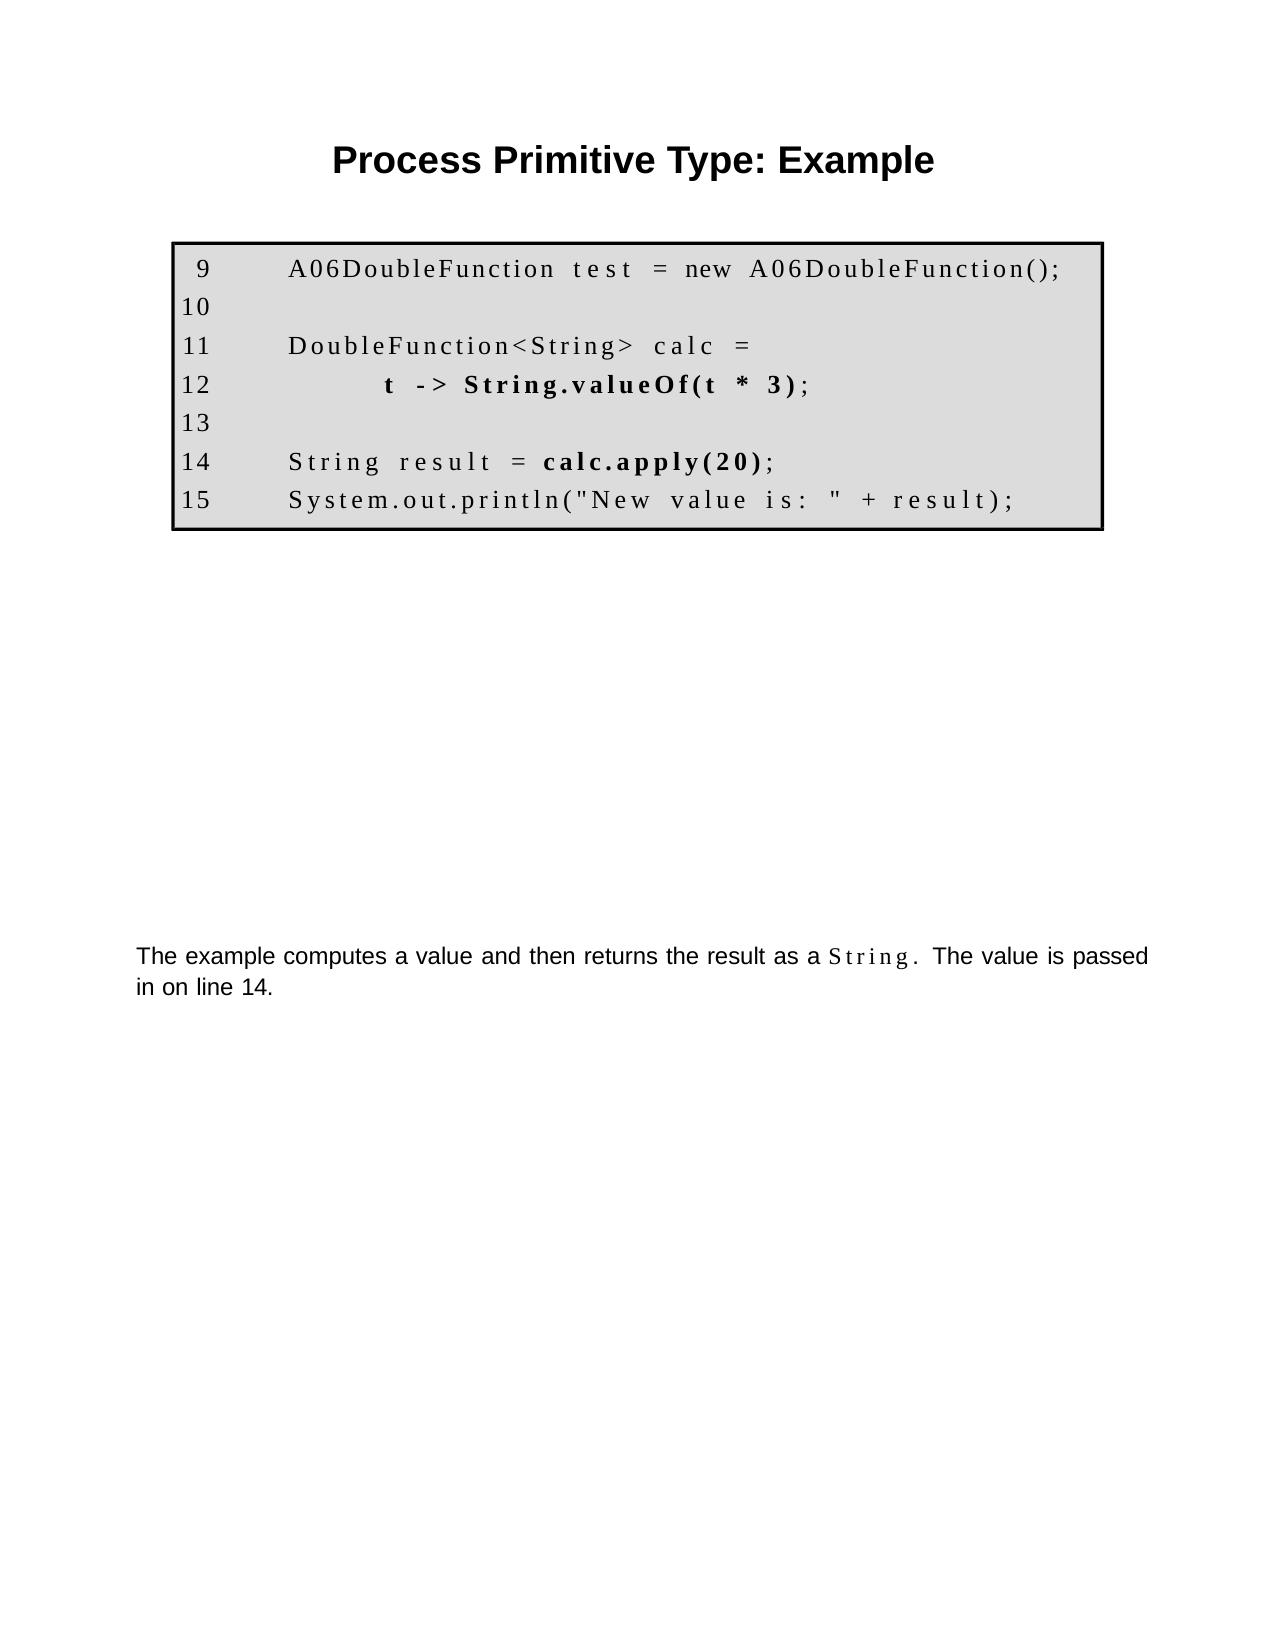

Process Primitive Type: Example

9
10
11
12
13
14
15
A06DoubleFunction test = new A06DoubleFunction();
DoubleFunction<String> calc  =
t -> String.valueOf(t * 3);
String result = calc.apply(20); System.out.println("New value is: " + result);

The example computes a value and then returns the result as a String. The value is passed in on line 14.